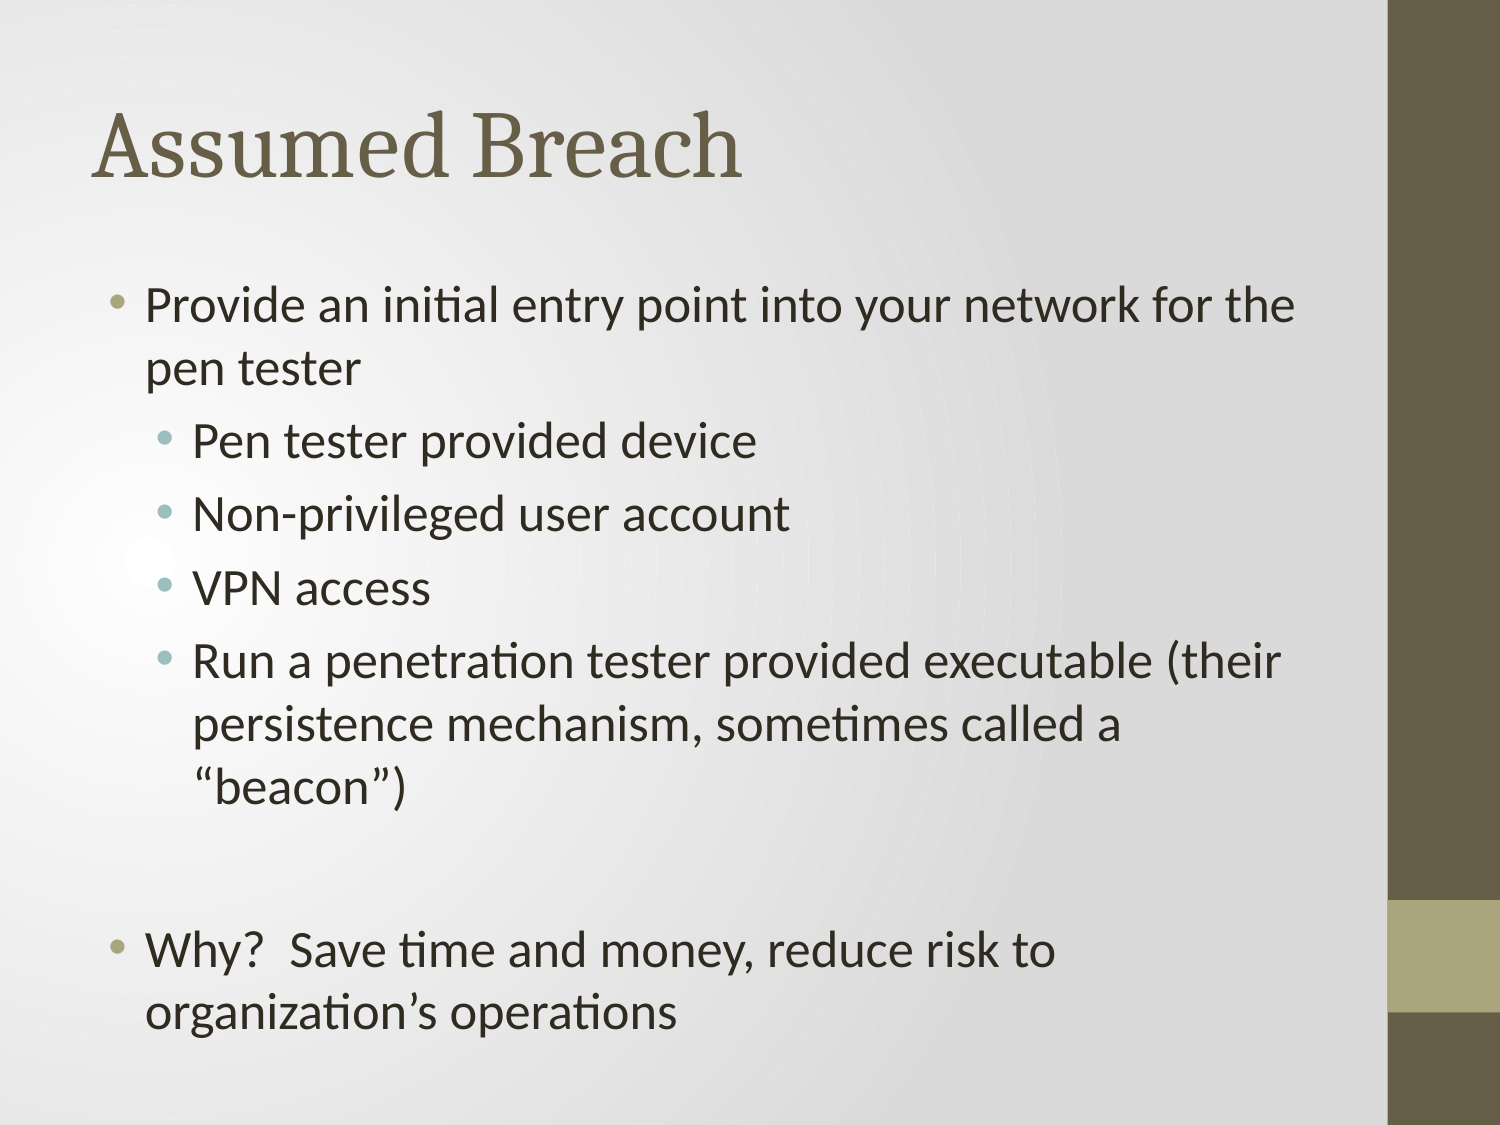

# Assumed Breach
Provide an initial entry point into your network for the pen tester
Pen tester provided device
Non-privileged user account
VPN access
Run a penetration tester provided executable (their persistence mechanism, sometimes called a “beacon”)

Why?  Save time and money, reduce risk to organization’s operations